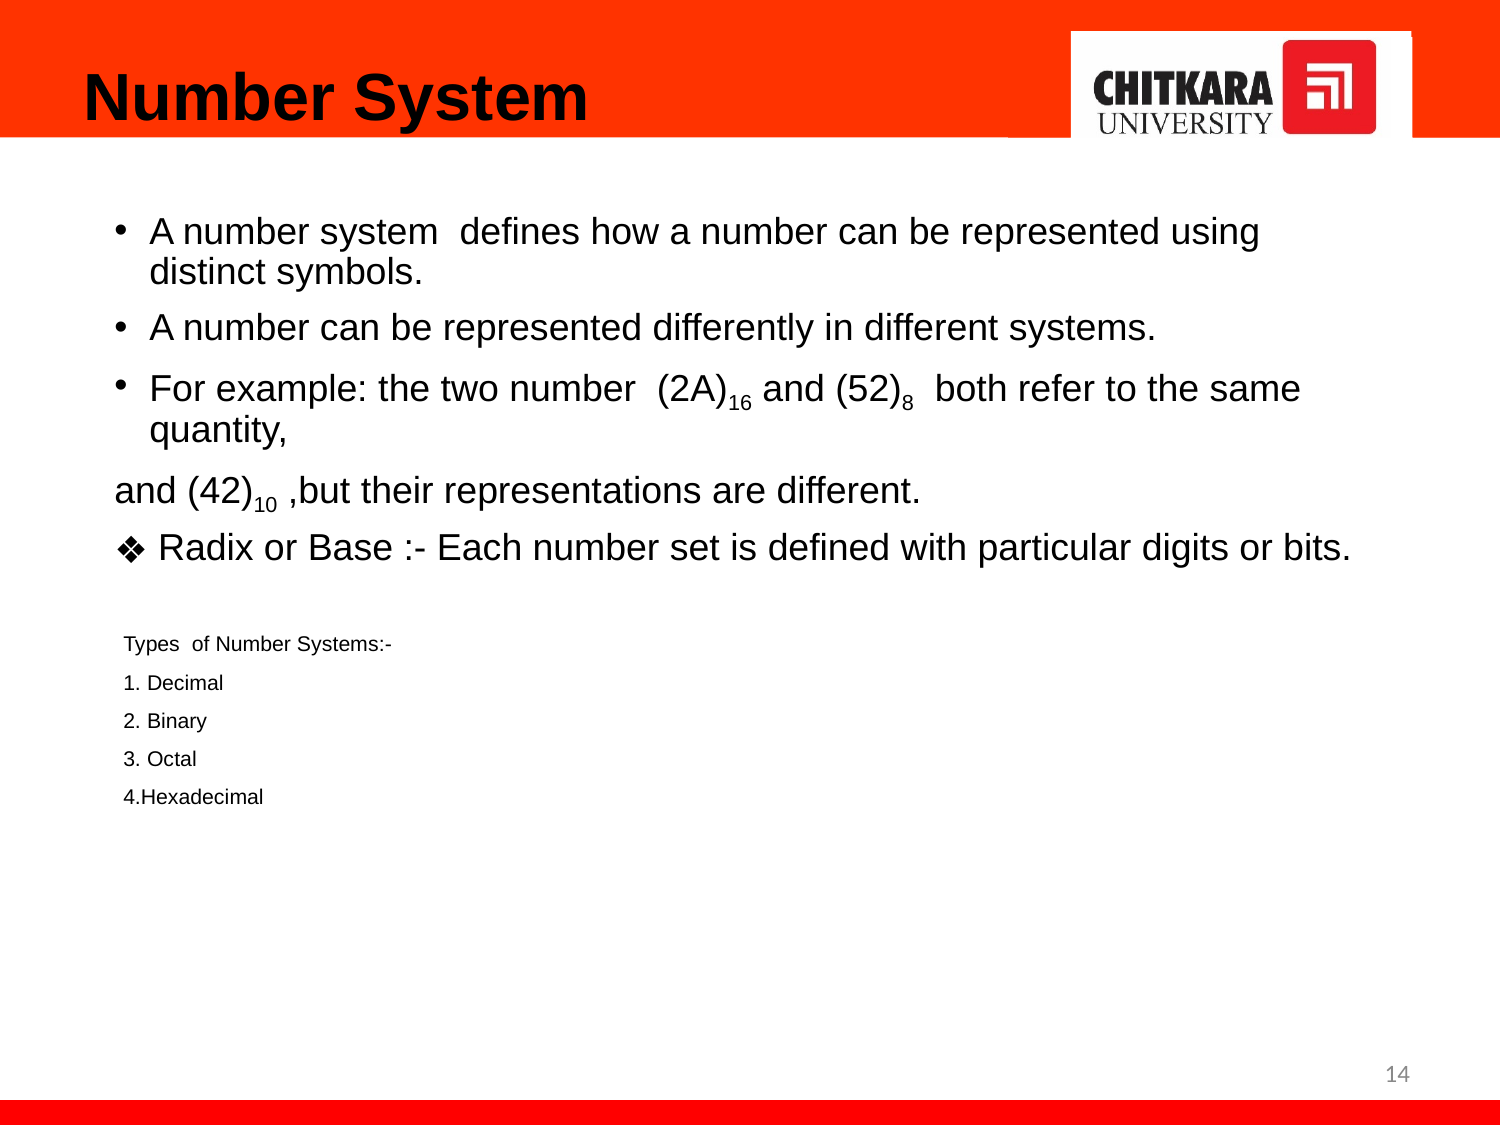

Number System
A number system  defines how a number can be represented using distinct symbols.
A number can be represented differently in different systems.
For example: the two number  (2A)16 and (52)8  both refer to the same quantity,
and (42)10 ,but their representations are different.
 Radix or Base :- Each number set is defined with particular digits or bits.

# Types  of Number Systems:- 1. Decimal 2. Binary 3. Octal 4.Hexadecimal
14